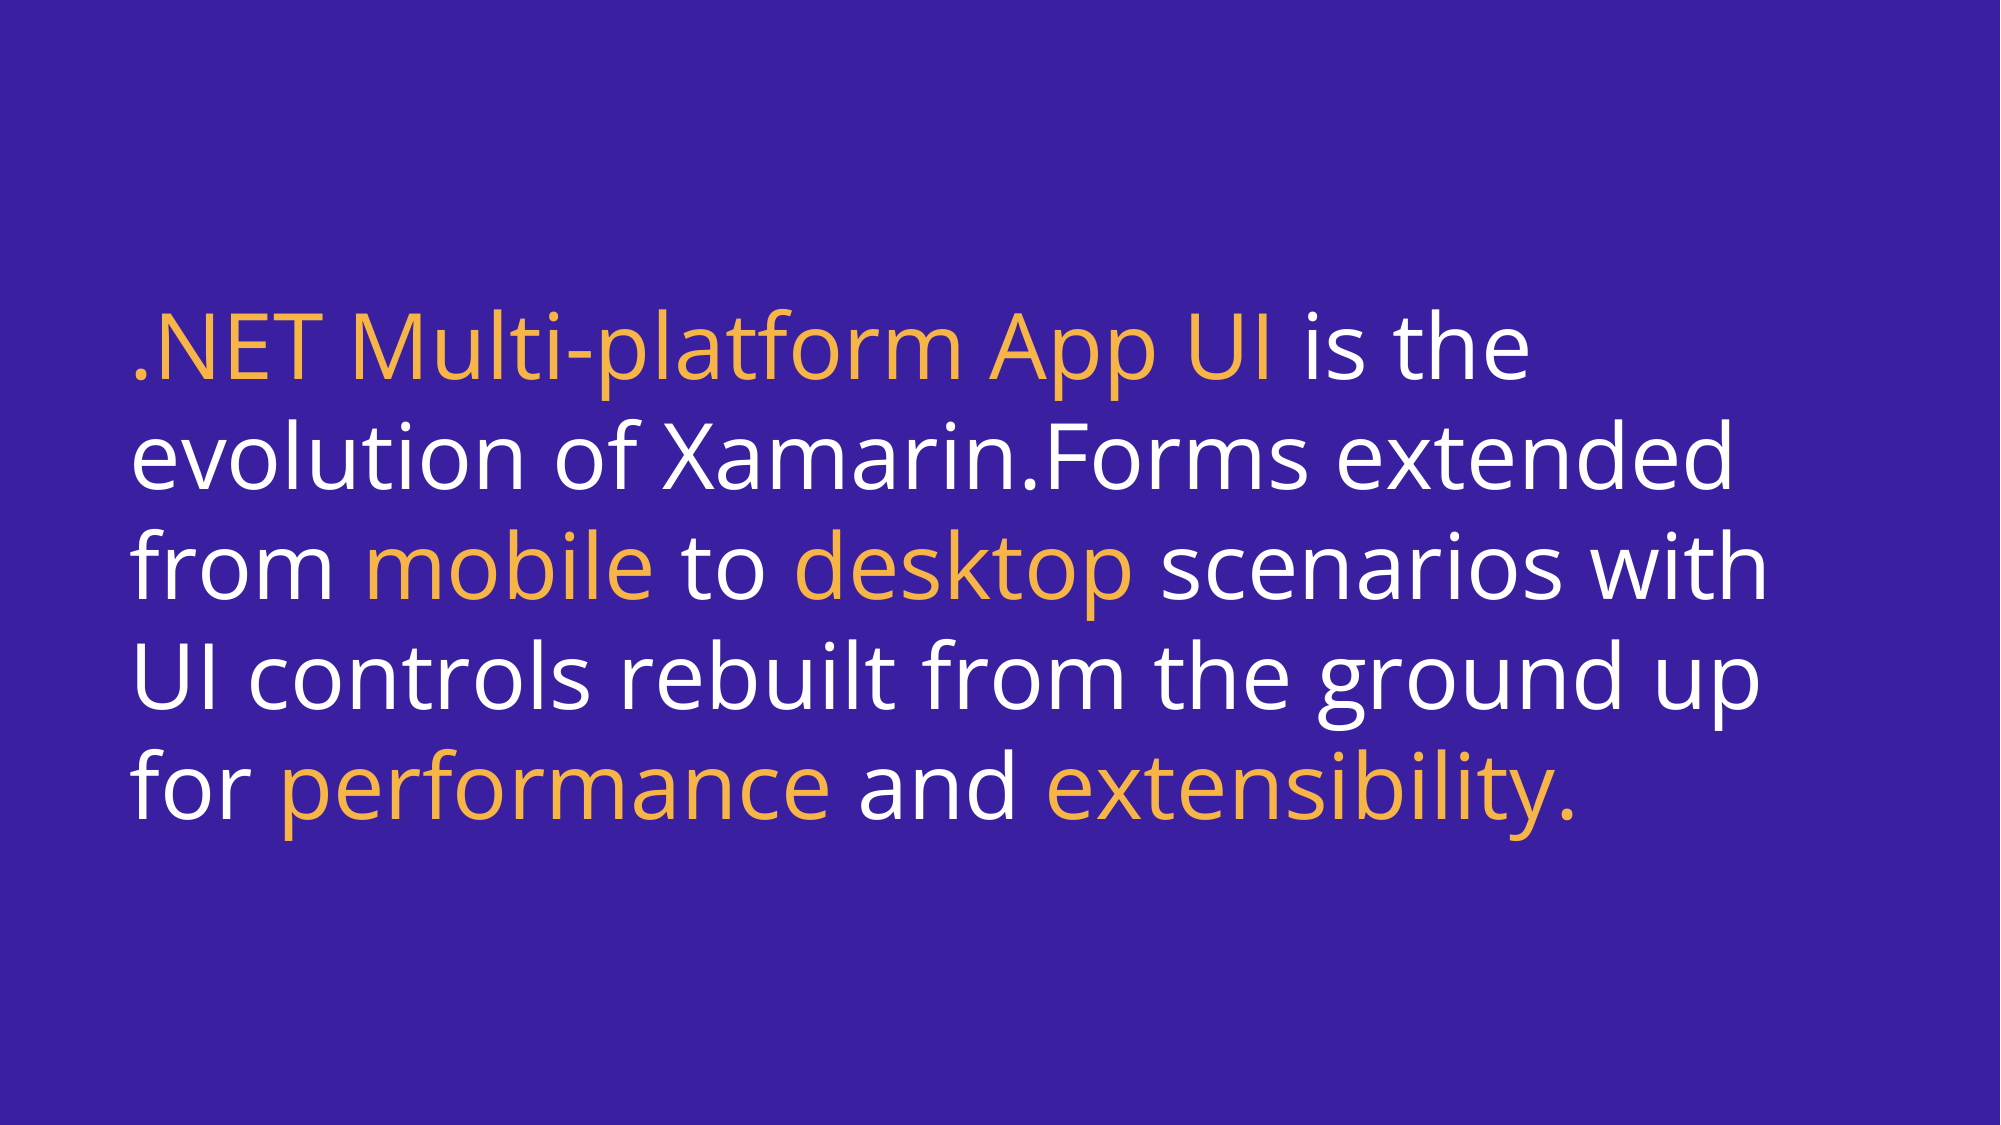

.NET Multi-platform App UI is the evolution of Xamarin.Forms extended from mobile to desktop scenarios with UI controls rebuilt from the ground up for performance and extensibility.